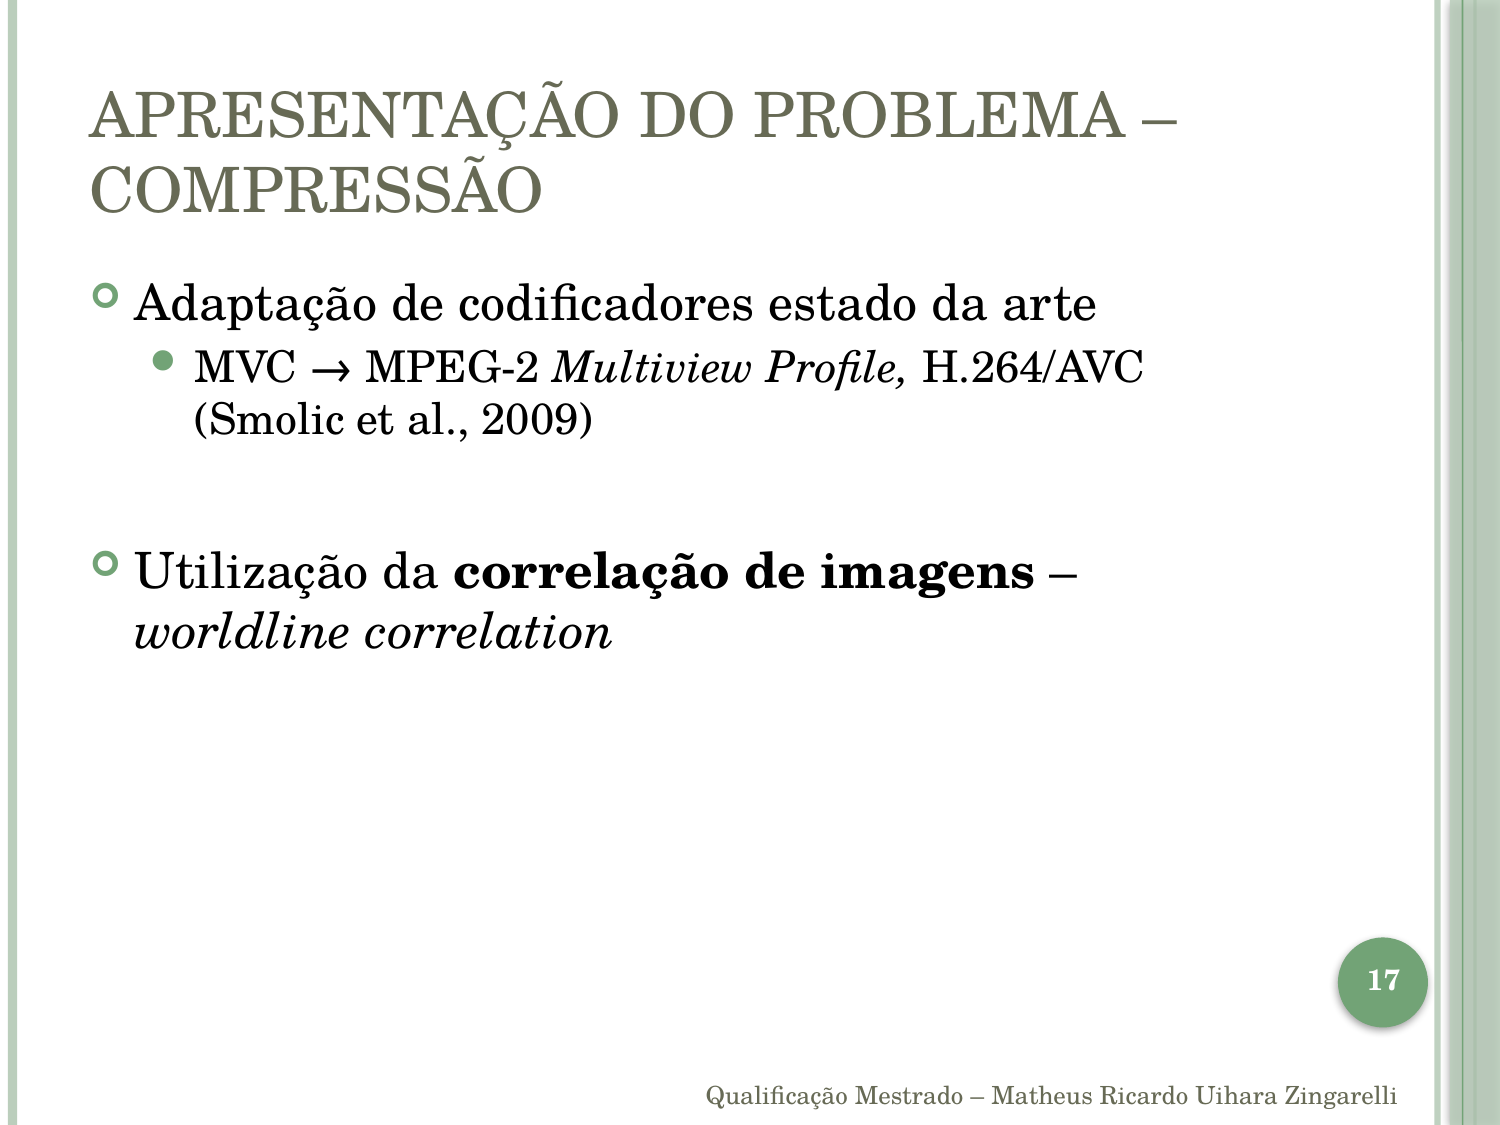

# Apresentação do Problema – Compressão
Adaptação de codificadores estado da arte
MVC → MPEG-2 Multiview Profile, H.264/AVC (Smolic et al., 2009)

Utilização da correlação de imagens – worldline correlation
17
Qualificação Mestrado – Matheus Ricardo Uihara Zingarelli